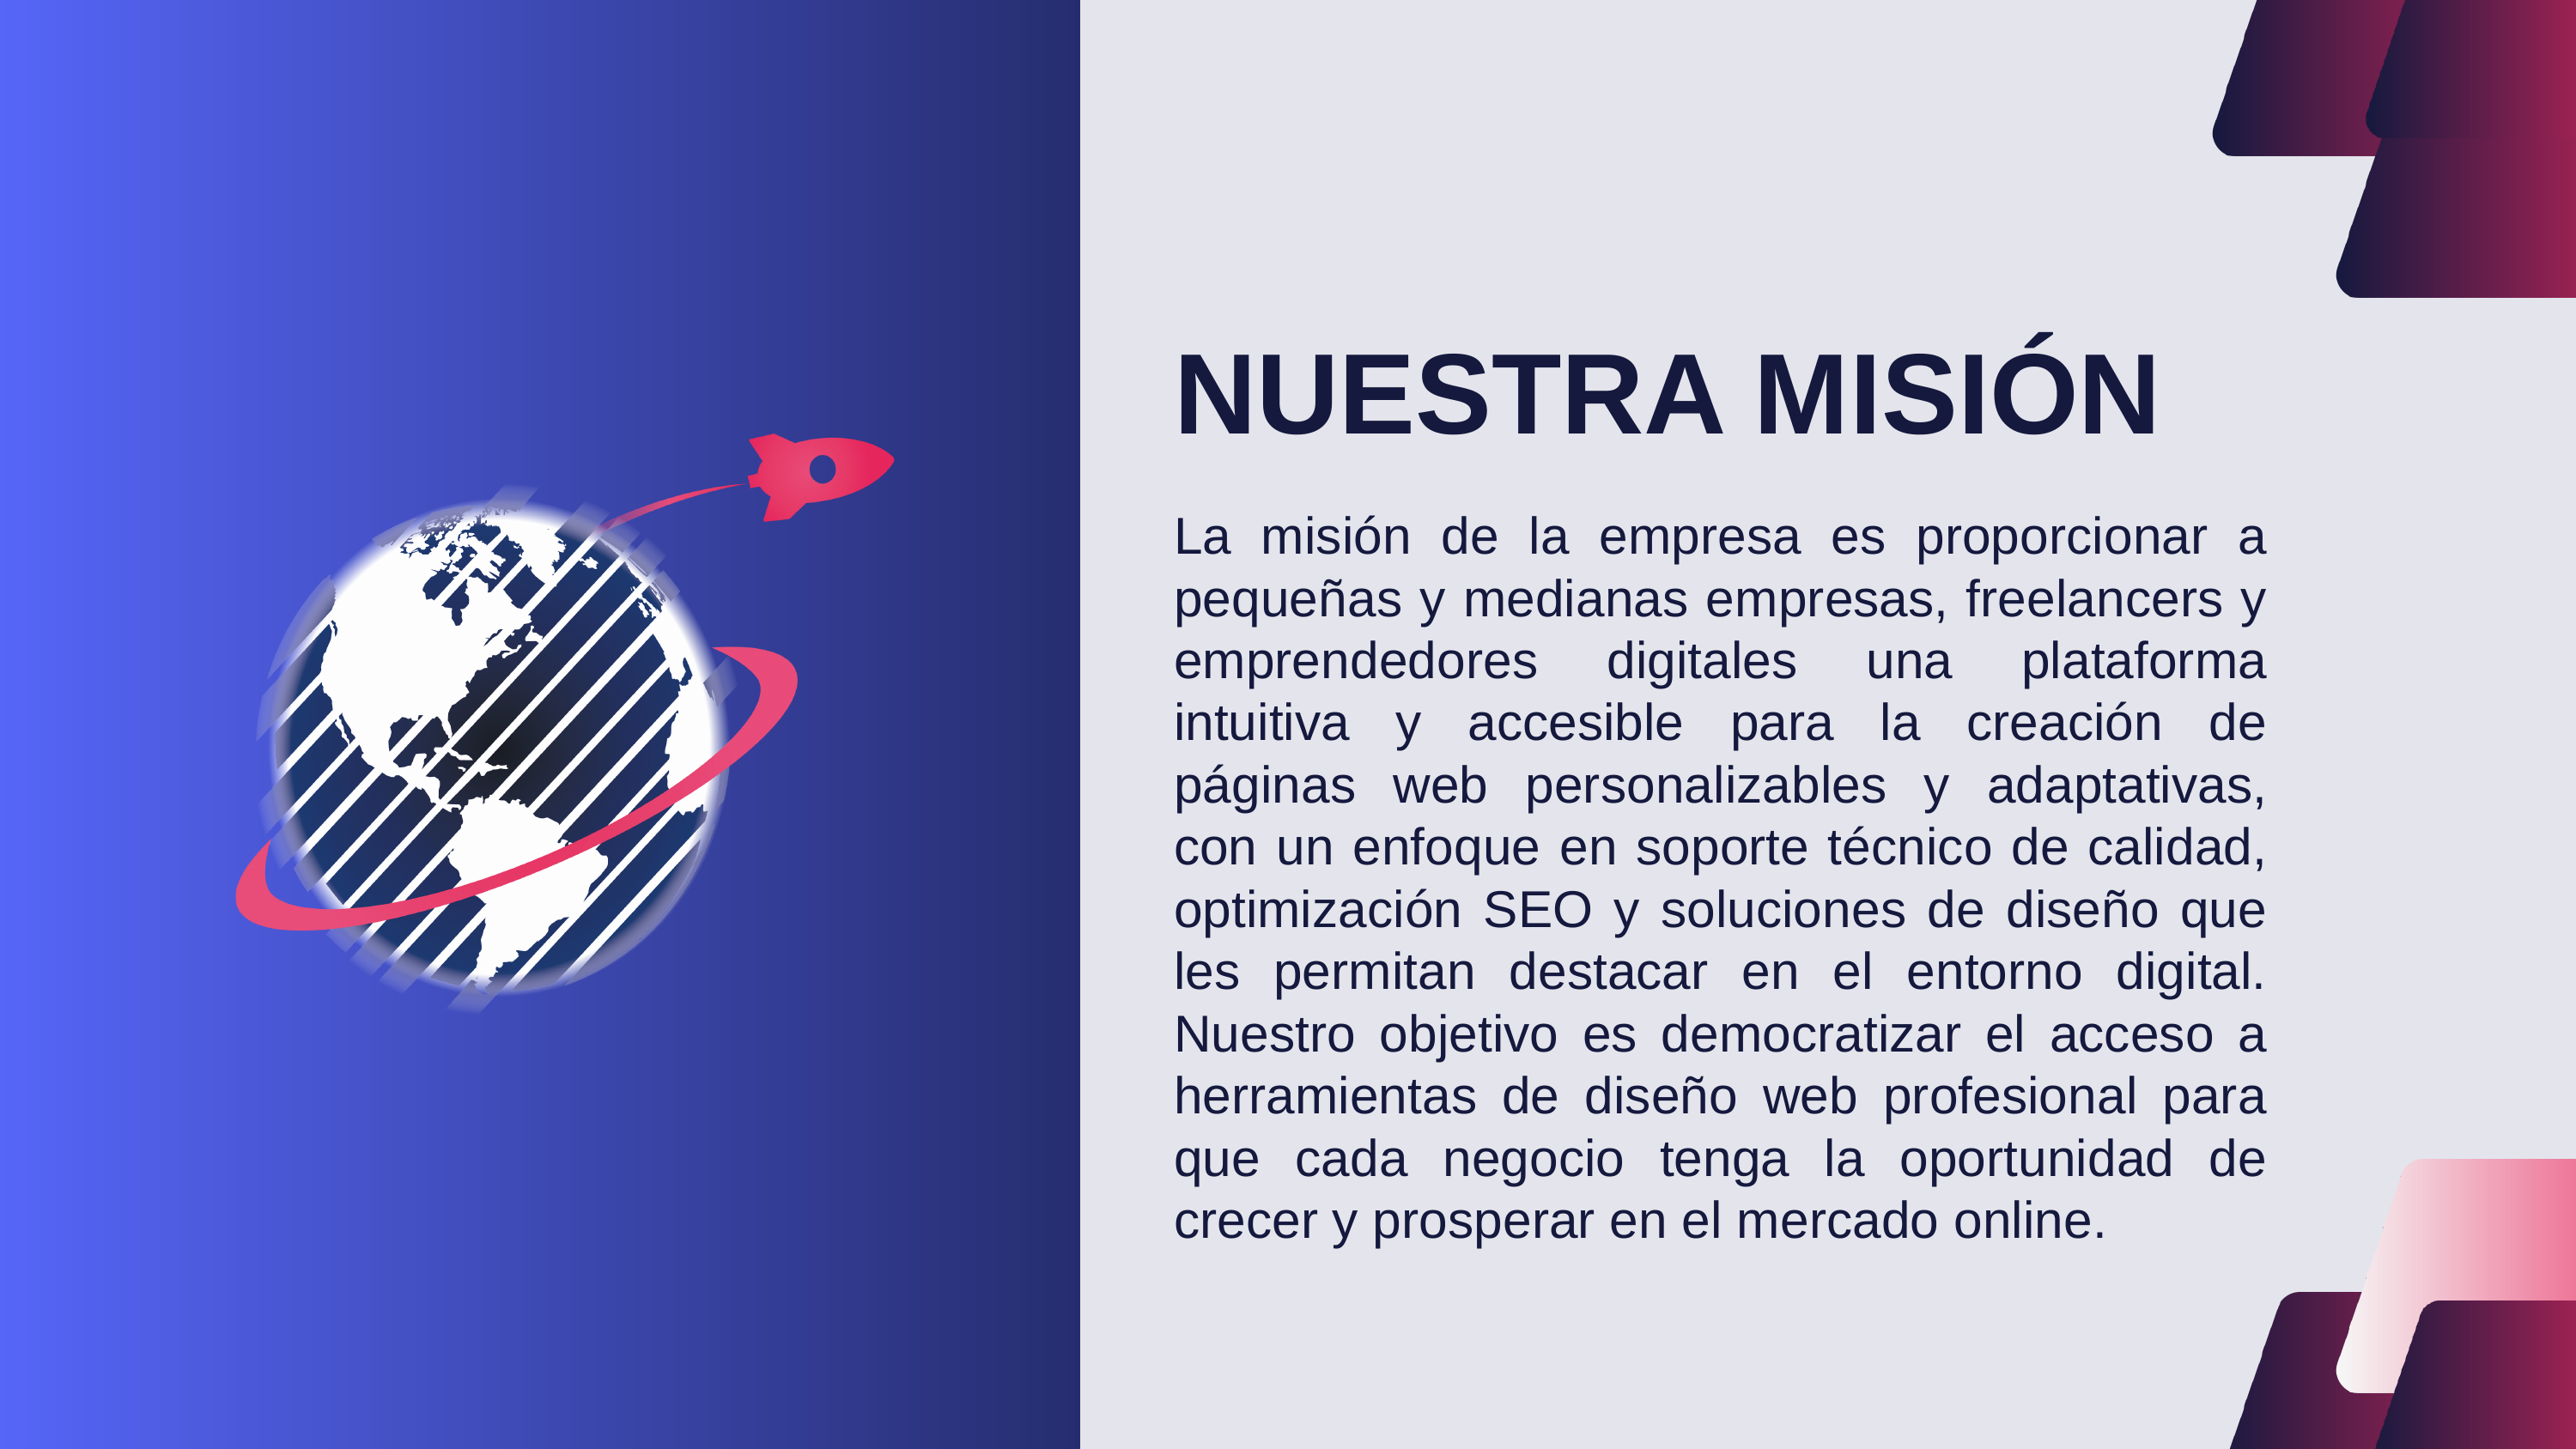

NUESTRA MISIÓN

La misión de la empresa es proporcionar a pequeñas y medianas empresas, freelancers y emprendedores digitales una plataforma intuitiva y accesible para la creación de páginas web personalizables y adaptativas, con un enfoque en soporte técnico de calidad, optimización SEO y soluciones de diseño que les permitan destacar en el entorno digital. Nuestro objetivo es democratizar el acceso a herramientas de diseño web profesional para que cada negocio tenga la oportunidad de crecer y prosperar en el mercado online.